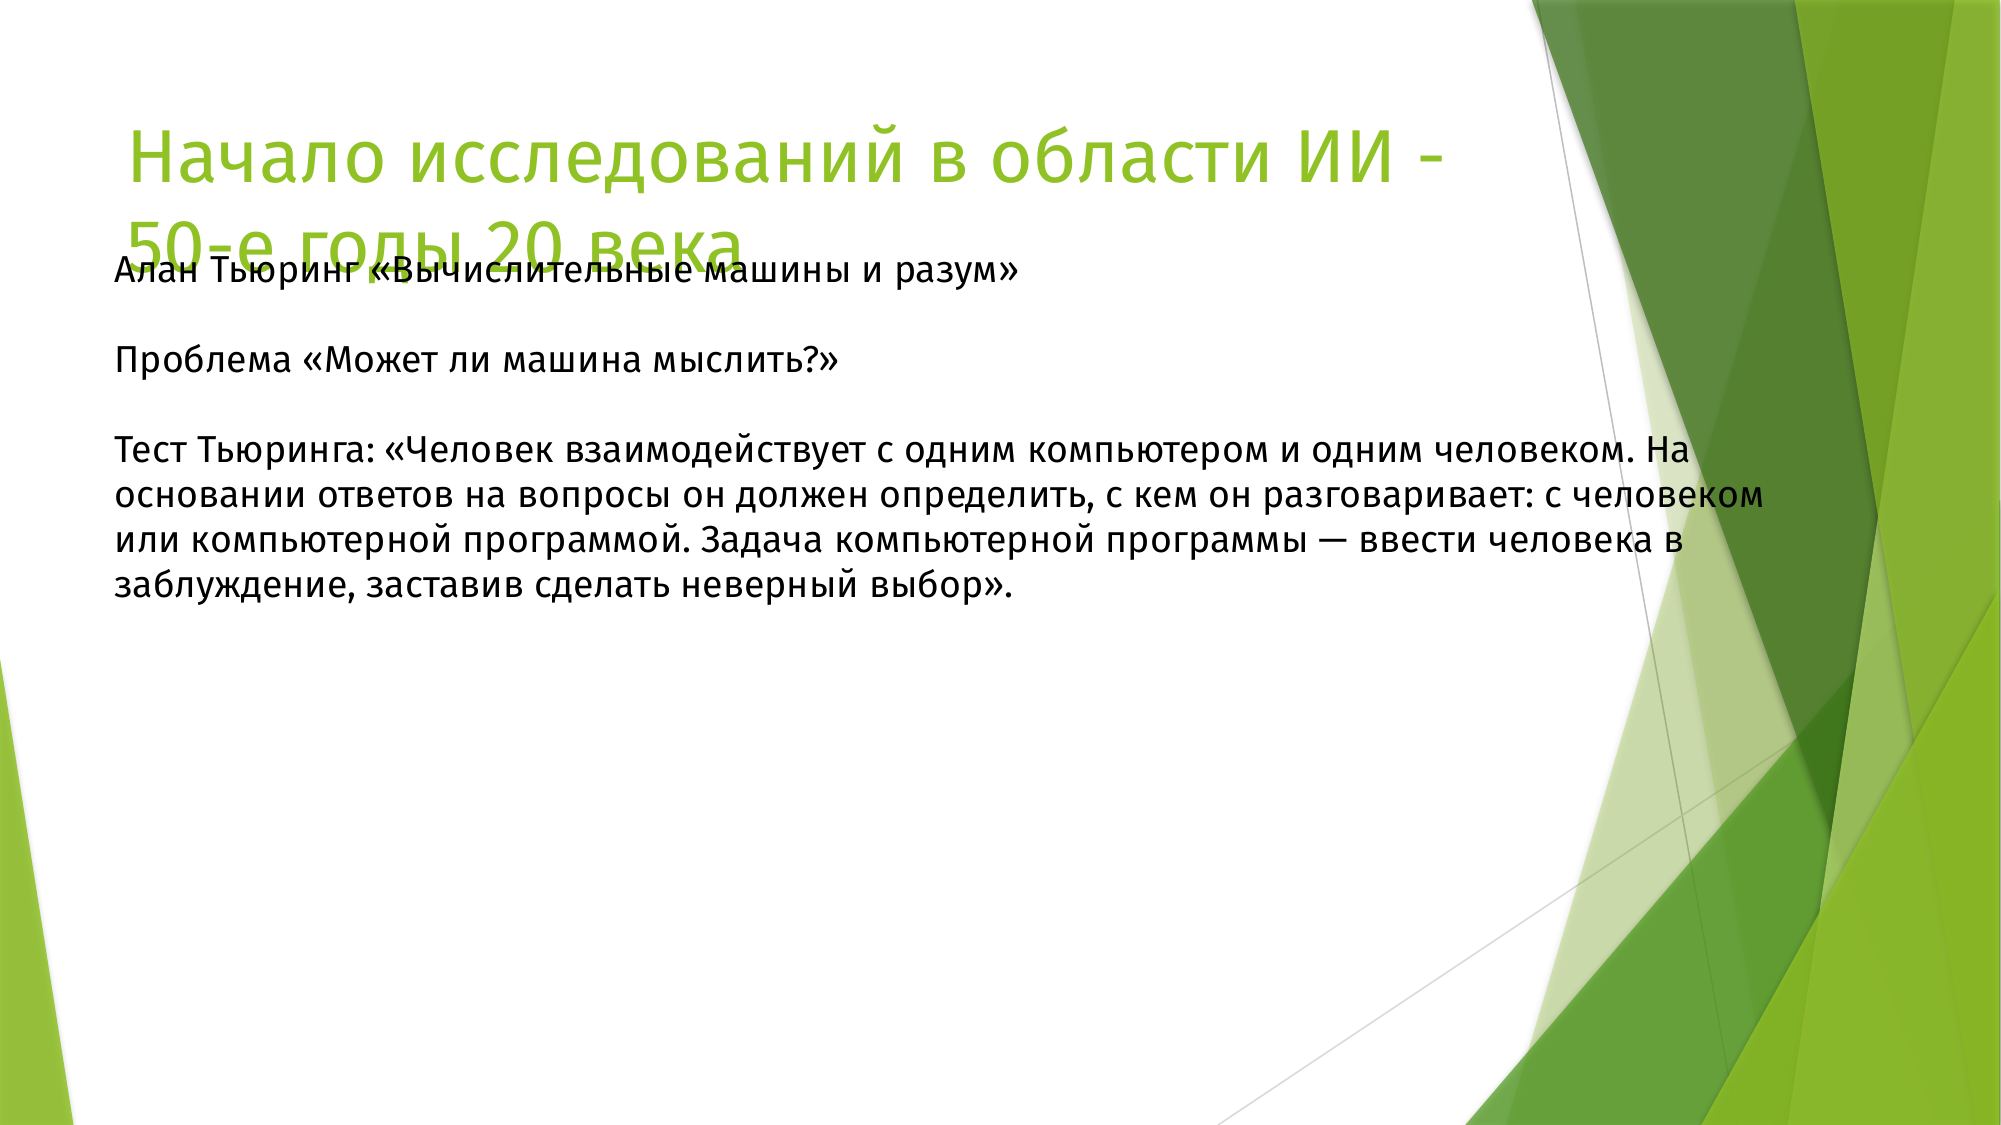

# Начало исследований в области ИИ - 50-е годы 20 века
Алан Тьюринг «Вычислительные машины и разум»
Проблема «Может ли машина мыслить?»

Тест Тьюринга: «Человек взаимодействует с одним компьютером и одним человеком. На
основании ответов на вопросы он должен определить, с кем он разговаривает: с человеком или компьютерной программой. Задача компьютерной программы — ввести человека в заблуждение, заставив сделать неверный выбор».